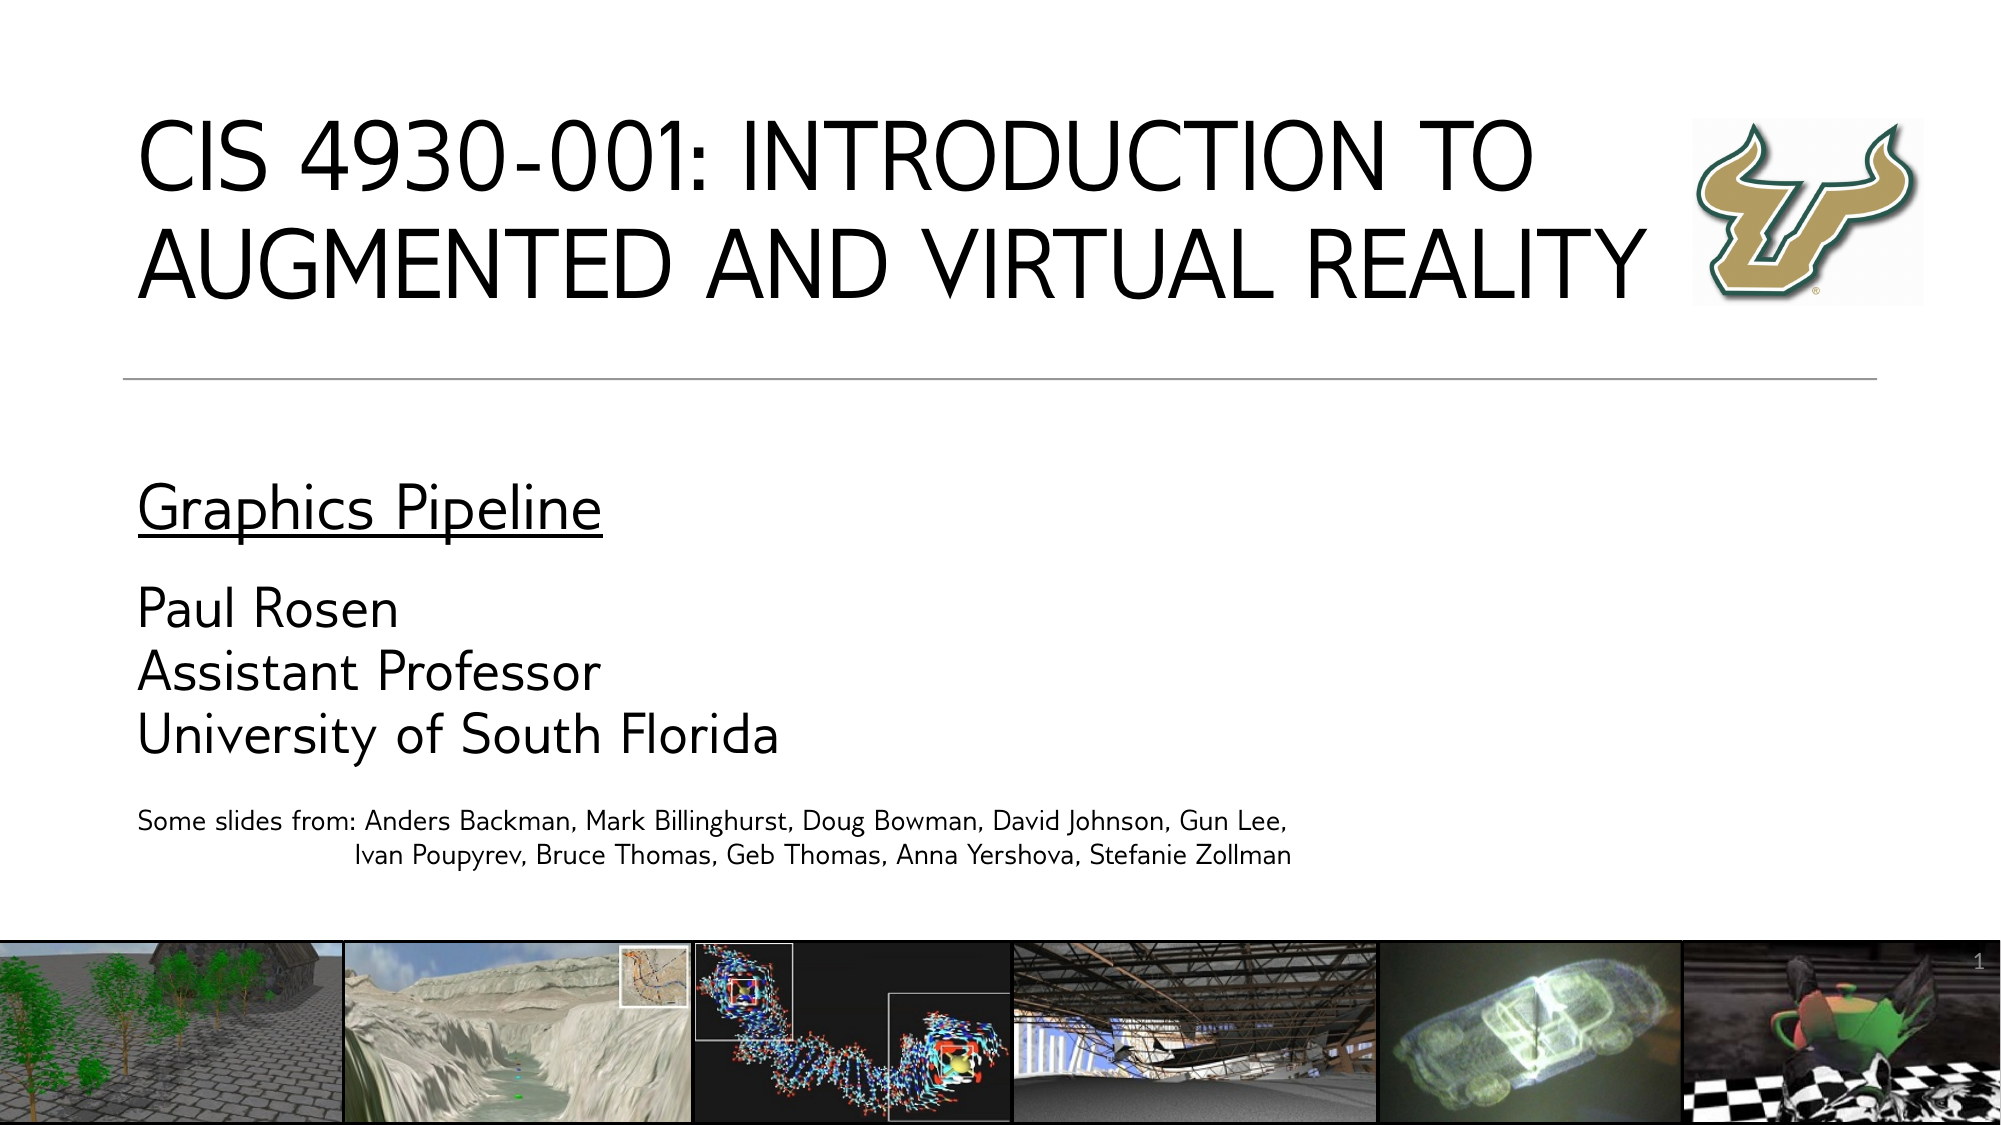

# CIS 4930-001: Introduction to Augmented and Virtual Reality
Graphics Pipeline
1